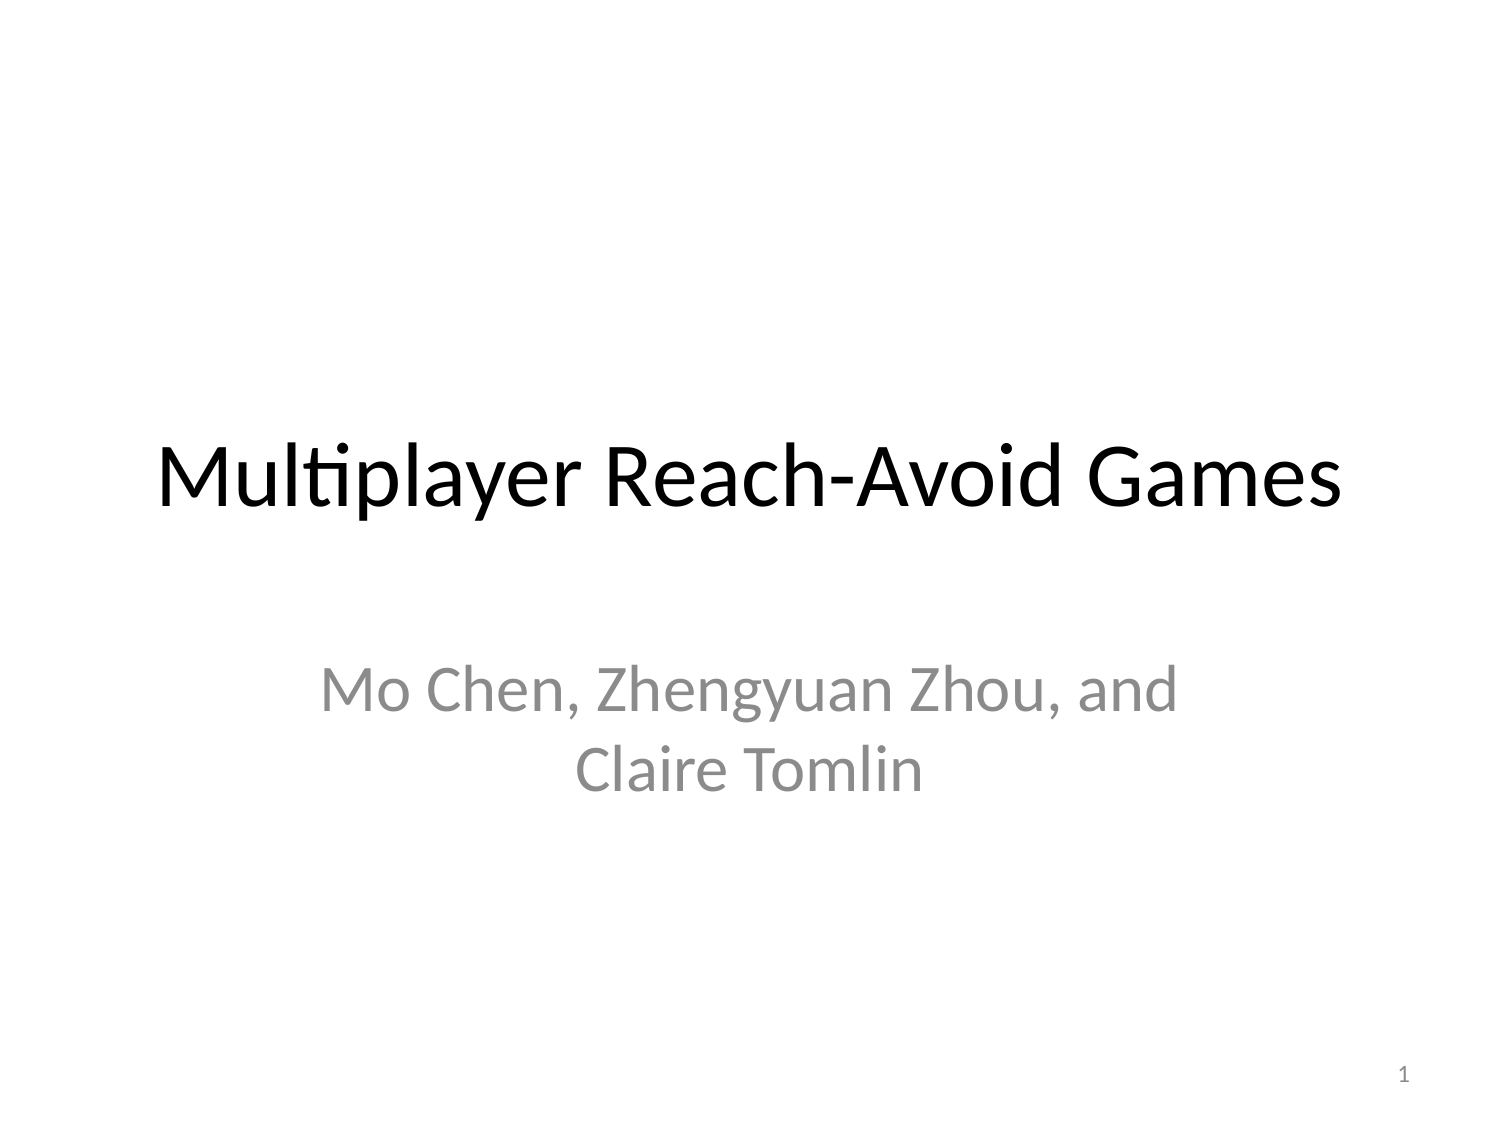

# Multiplayer Reach-Avoid Games
Mo Chen, Zhengyuan Zhou, and Claire Tomlin
1